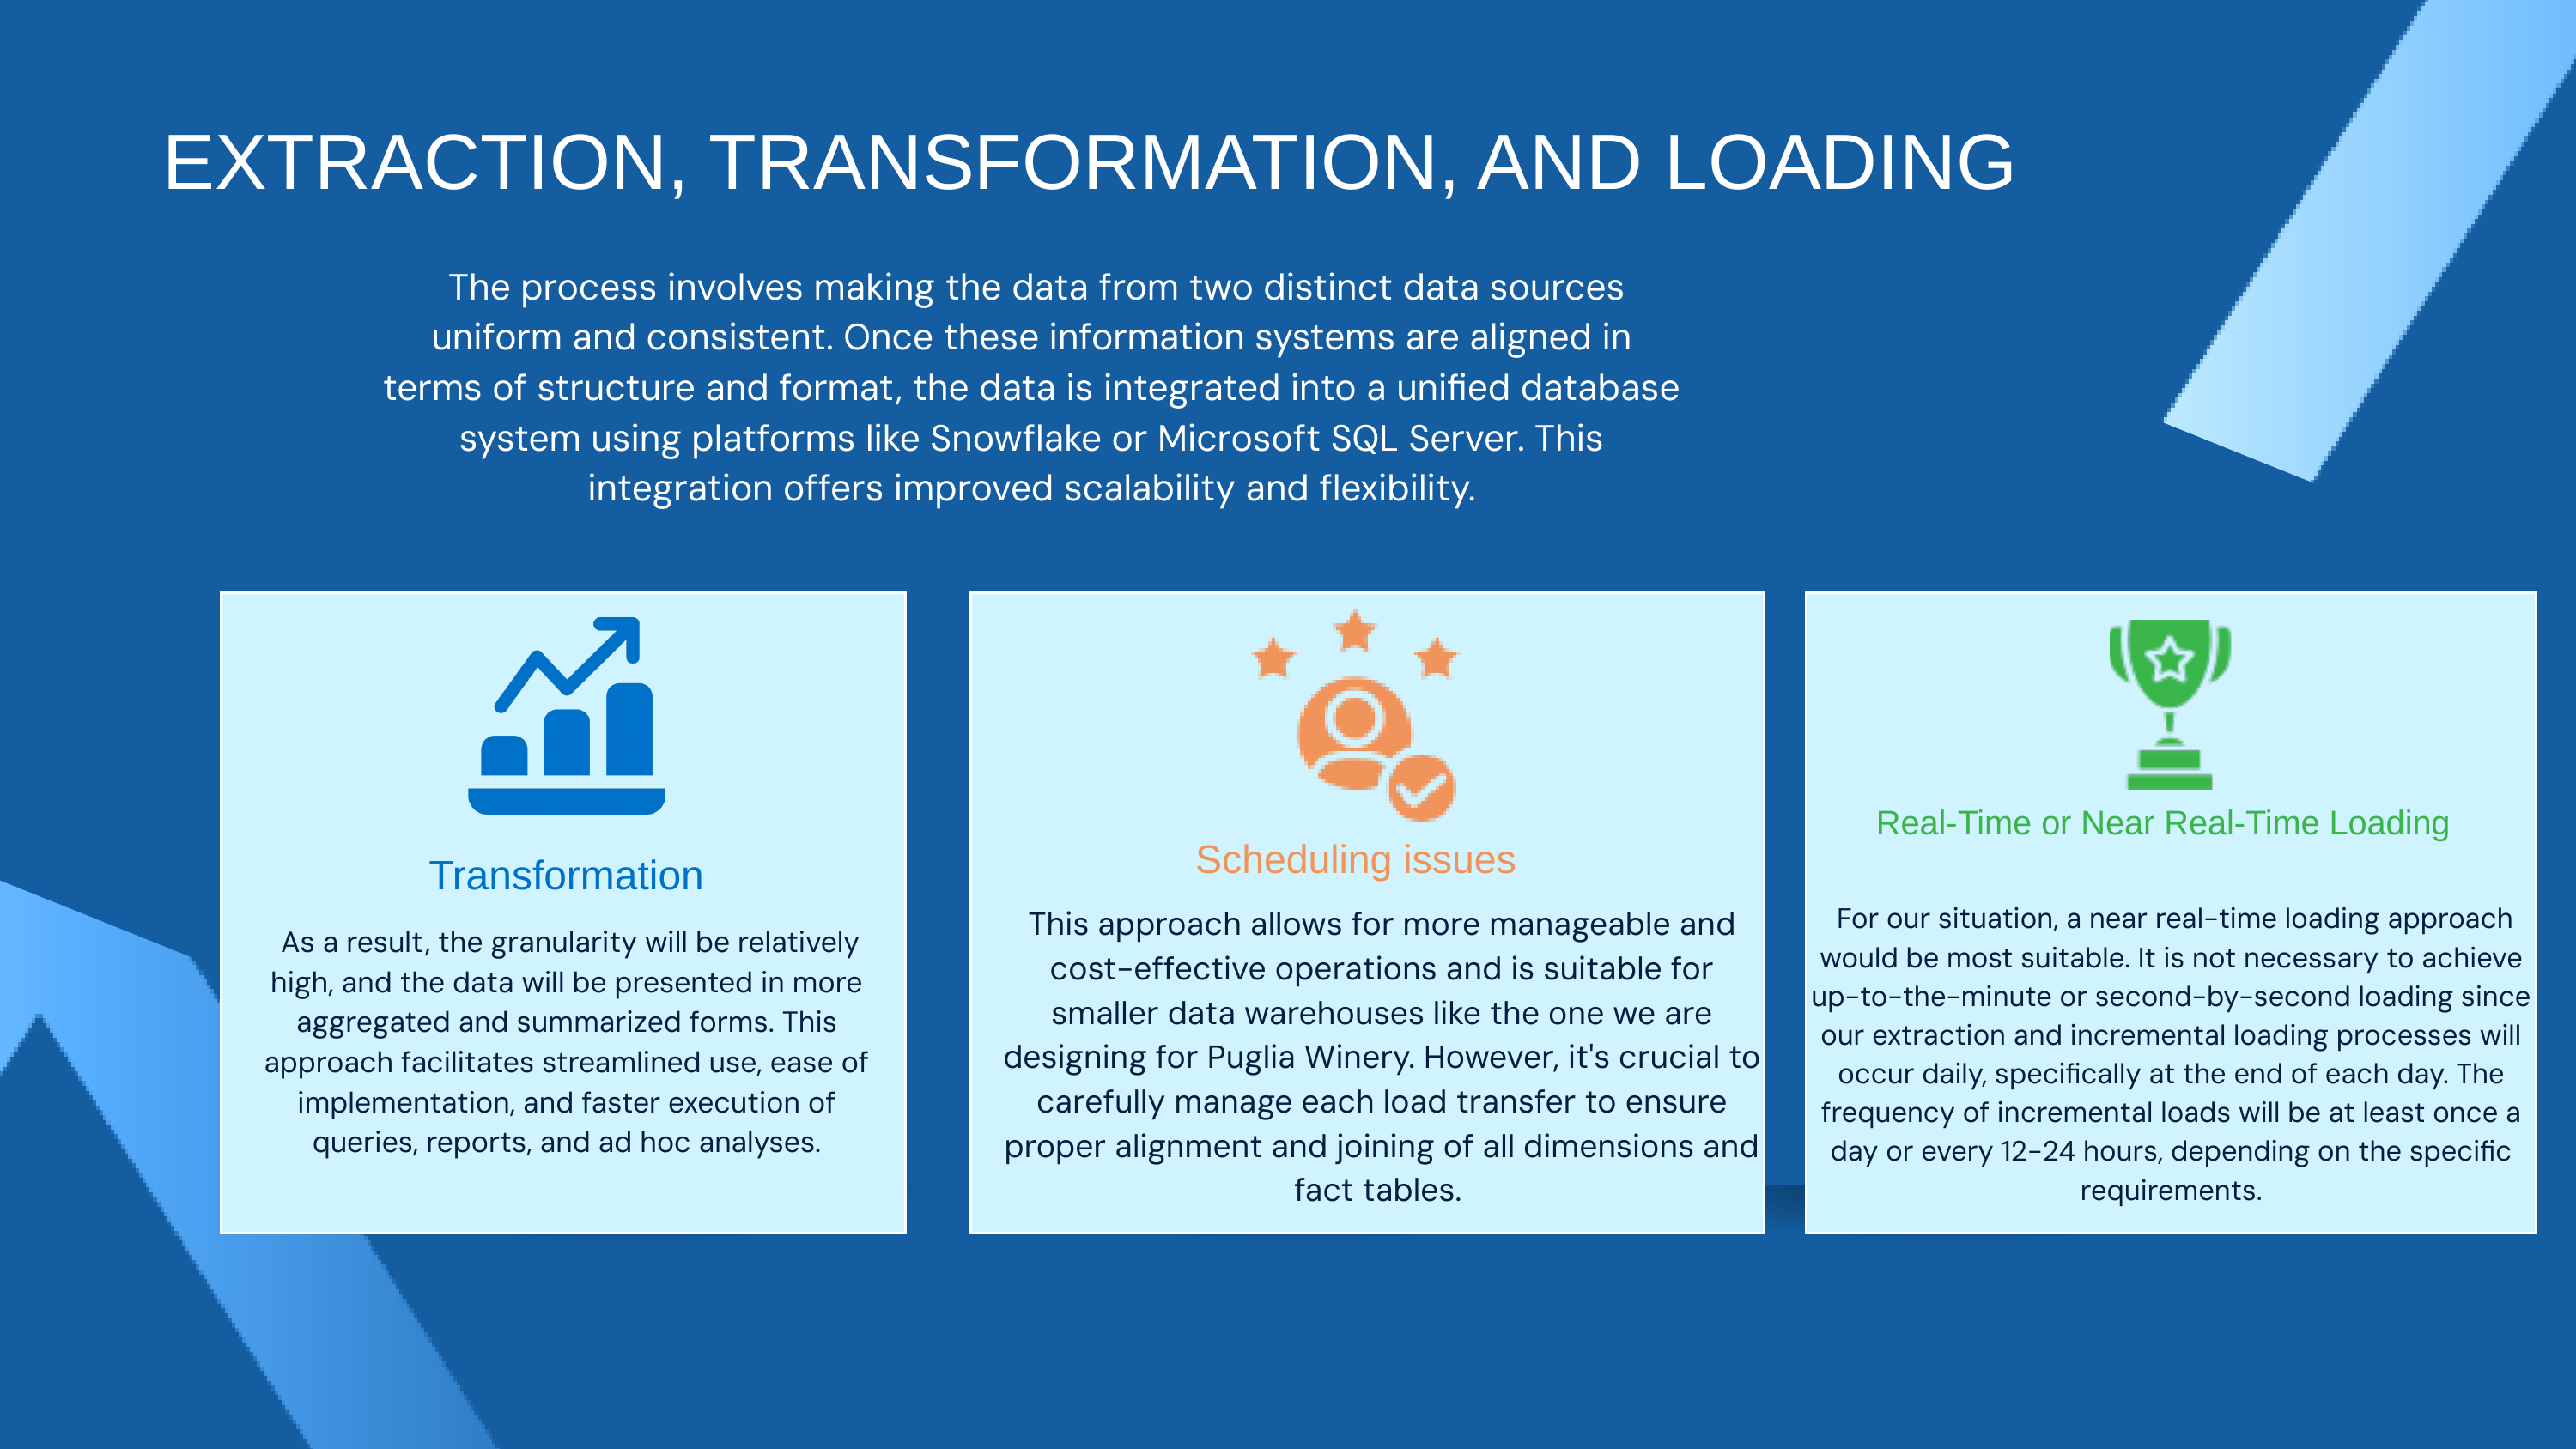

EXTRACTION, TRANSFORMATION, AND LOADING
 The process involves making the data from two distinct data sources uniform and consistent. Once these information systems are aligned in terms of structure and format, the data is integrated into a unified database system using platforms like Snowflake or Microsoft SQL Server. This integration offers improved scalability and flexibility.

Real-Time or Near Real-Time Loading

Scheduling issues

Transformation

 For our situation, a near real-time loading approach would be most suitable. It is not necessary to achieve up-to-the-minute or second-by-second loading since our extraction and incremental loading processes will occur daily, specifically at the end of each day. The frequency of incremental loads will be at least once a day or every 12-24 hours, depending on the specific requirements.

This approach allows for more manageable and cost-effective operations and is suitable for smaller data warehouses like the one we are designing for Puglia Winery. However, it's crucial to carefully manage each load transfer to ensure proper alignment and joining of all dimensions and fact tables.
 As a result, the granularity will be relatively high, and the data will be presented in more aggregated and summarized forms. This approach facilitates streamlined use, ease of implementation, and faster execution of queries, reports, and ad hoc analyses.